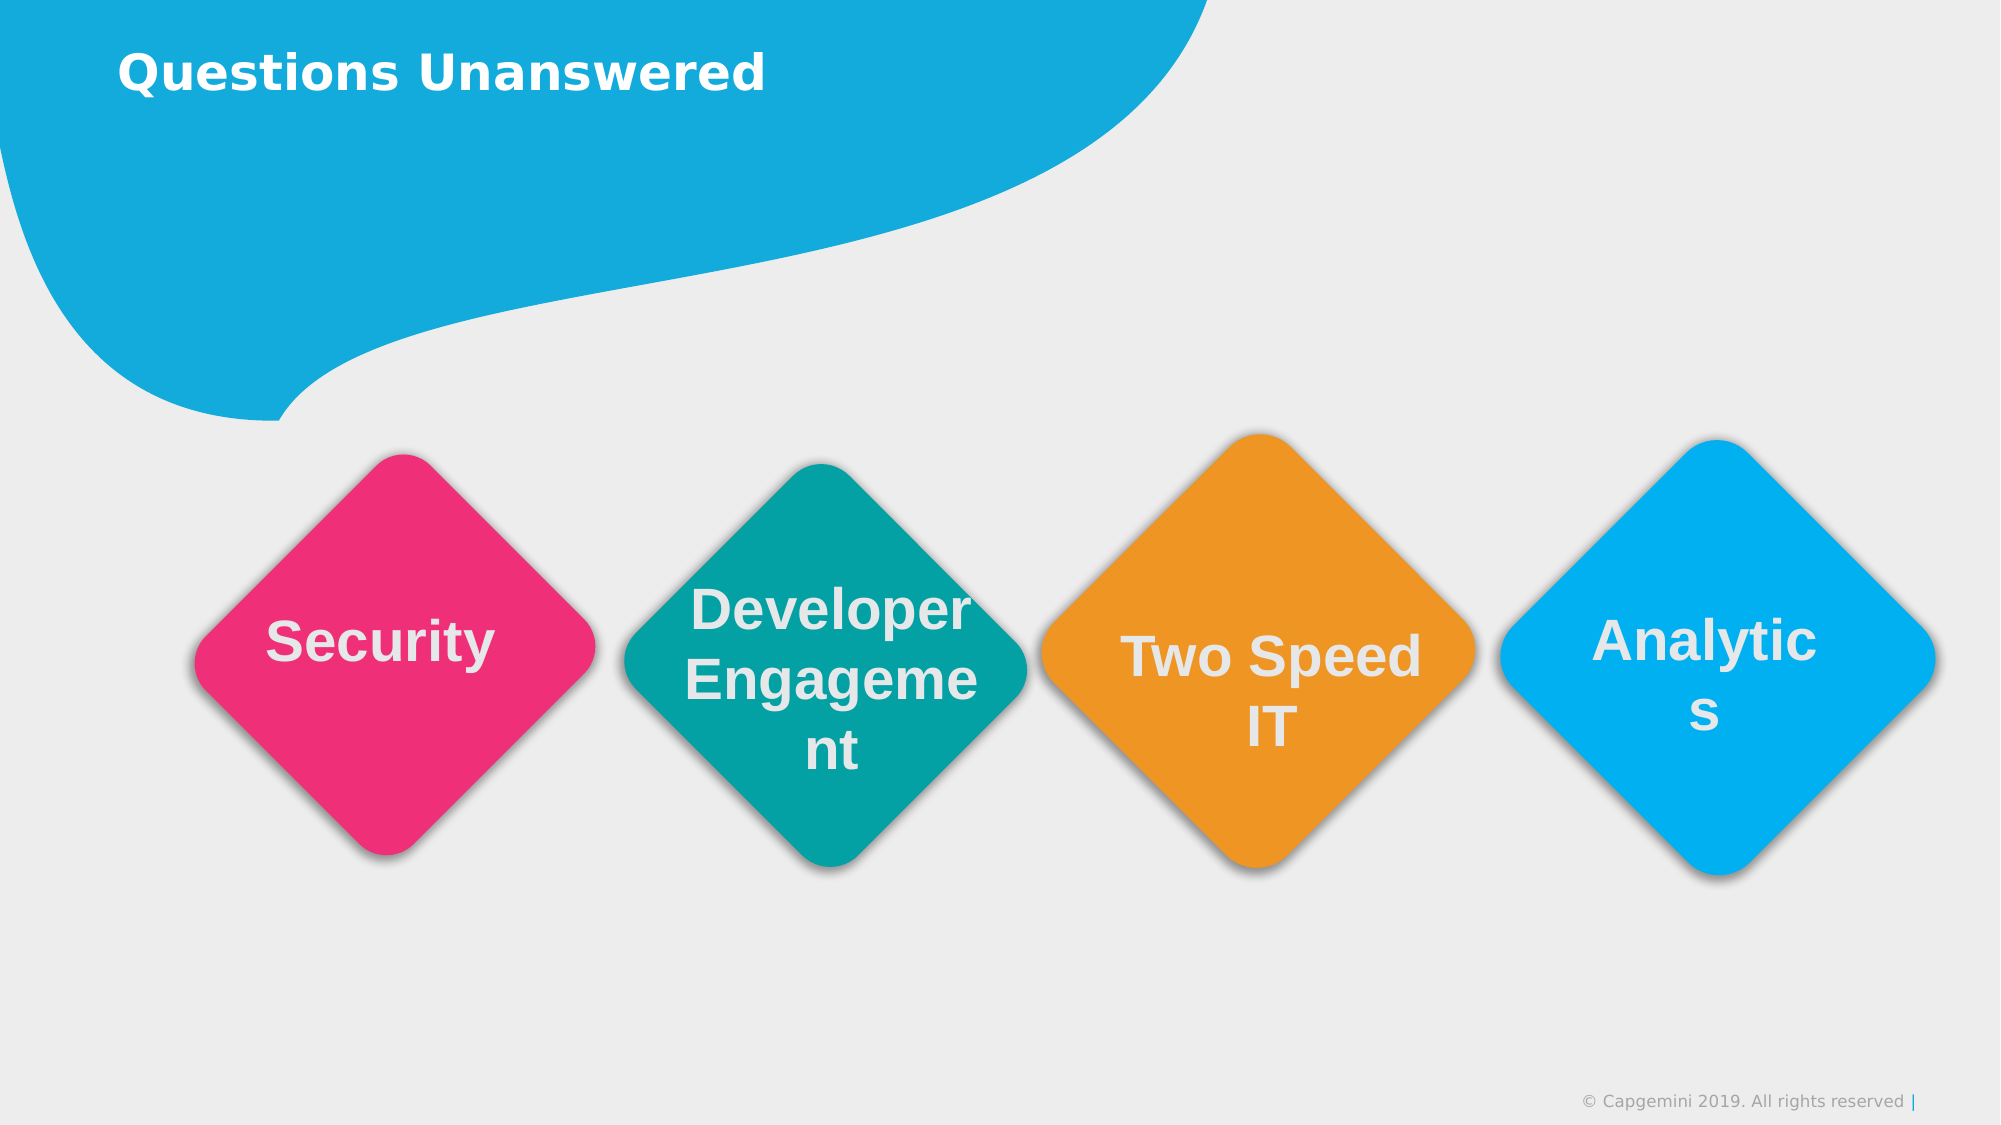

# Questions Unanswered

Two Speed IT

Security

Developer Engagement
Analytics